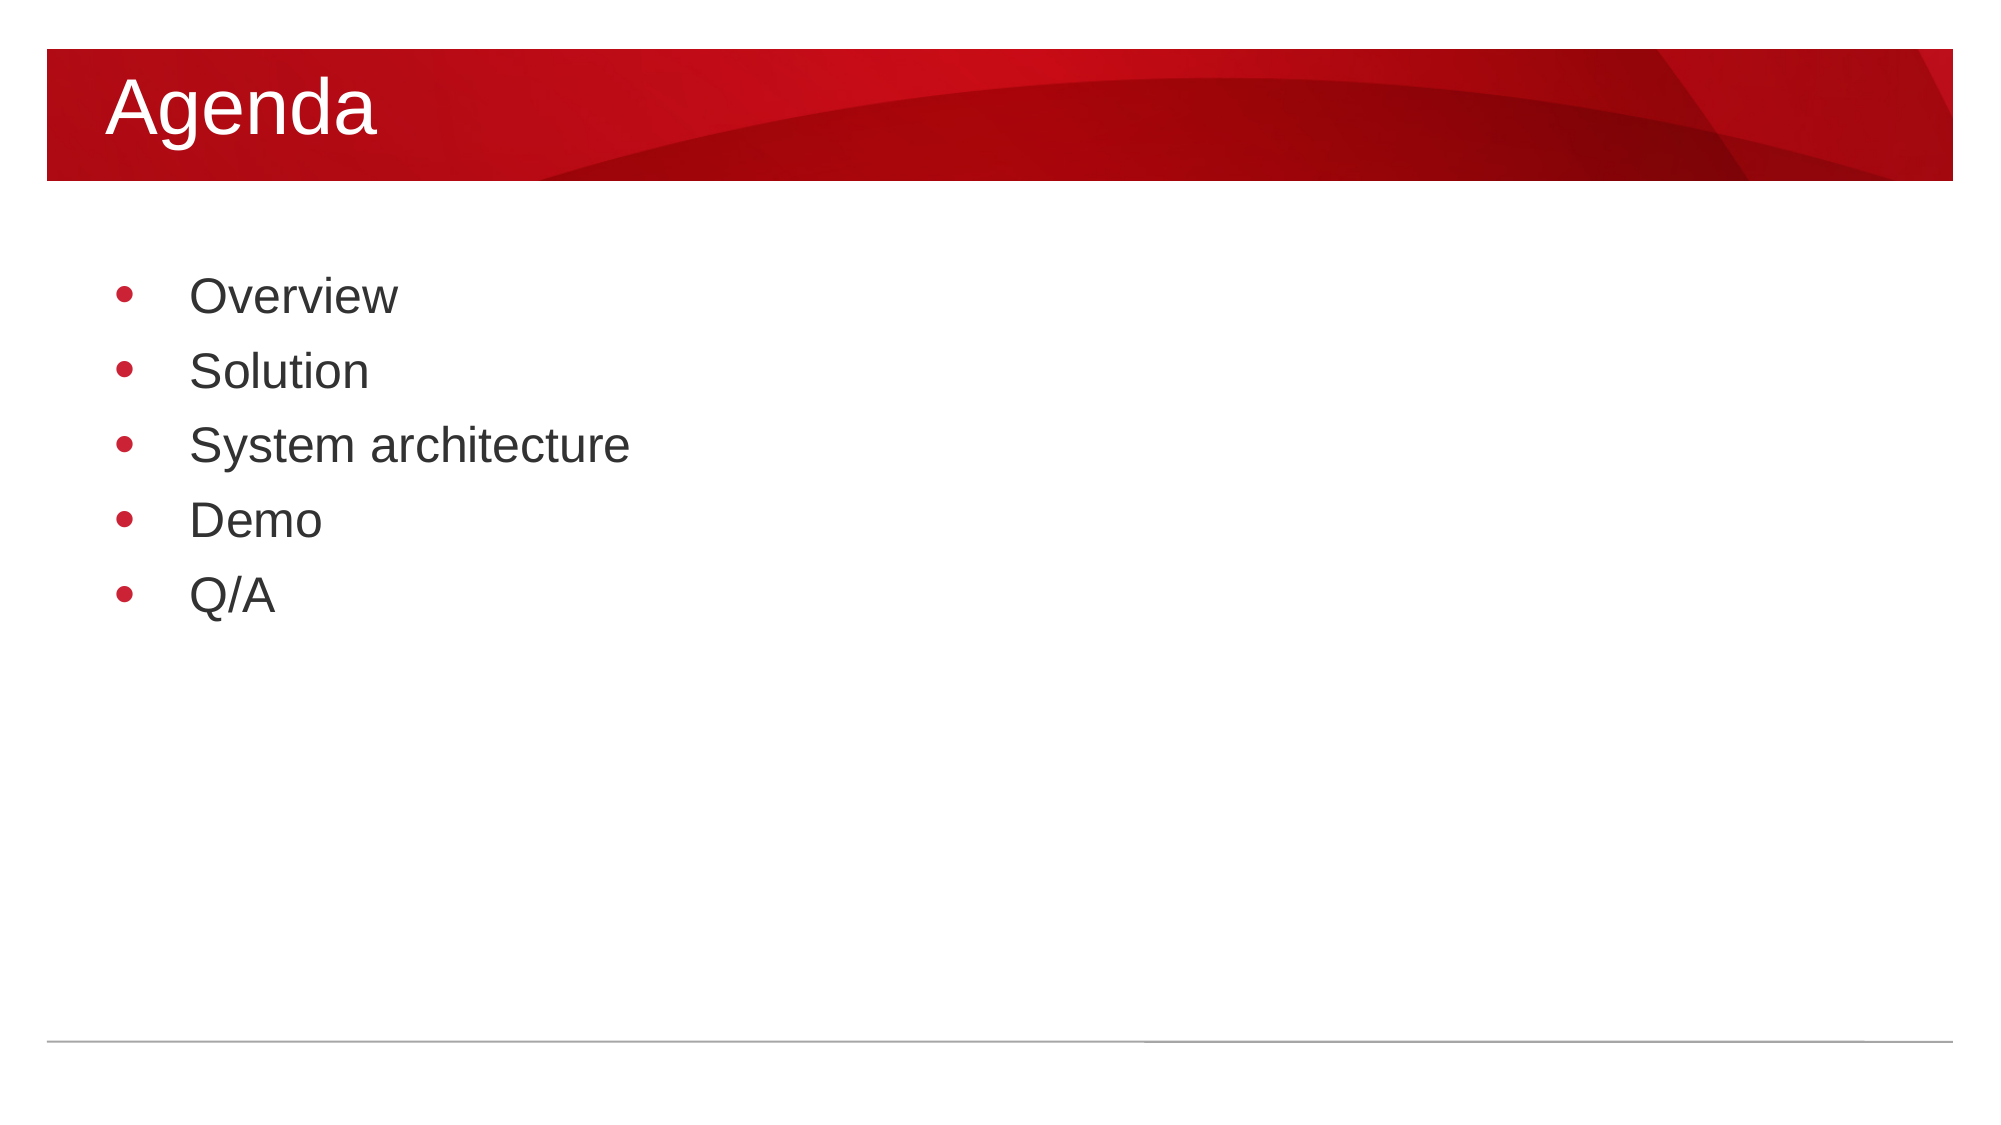

# Agenda
Overview
Solution
System architecture
Demo
Q/A